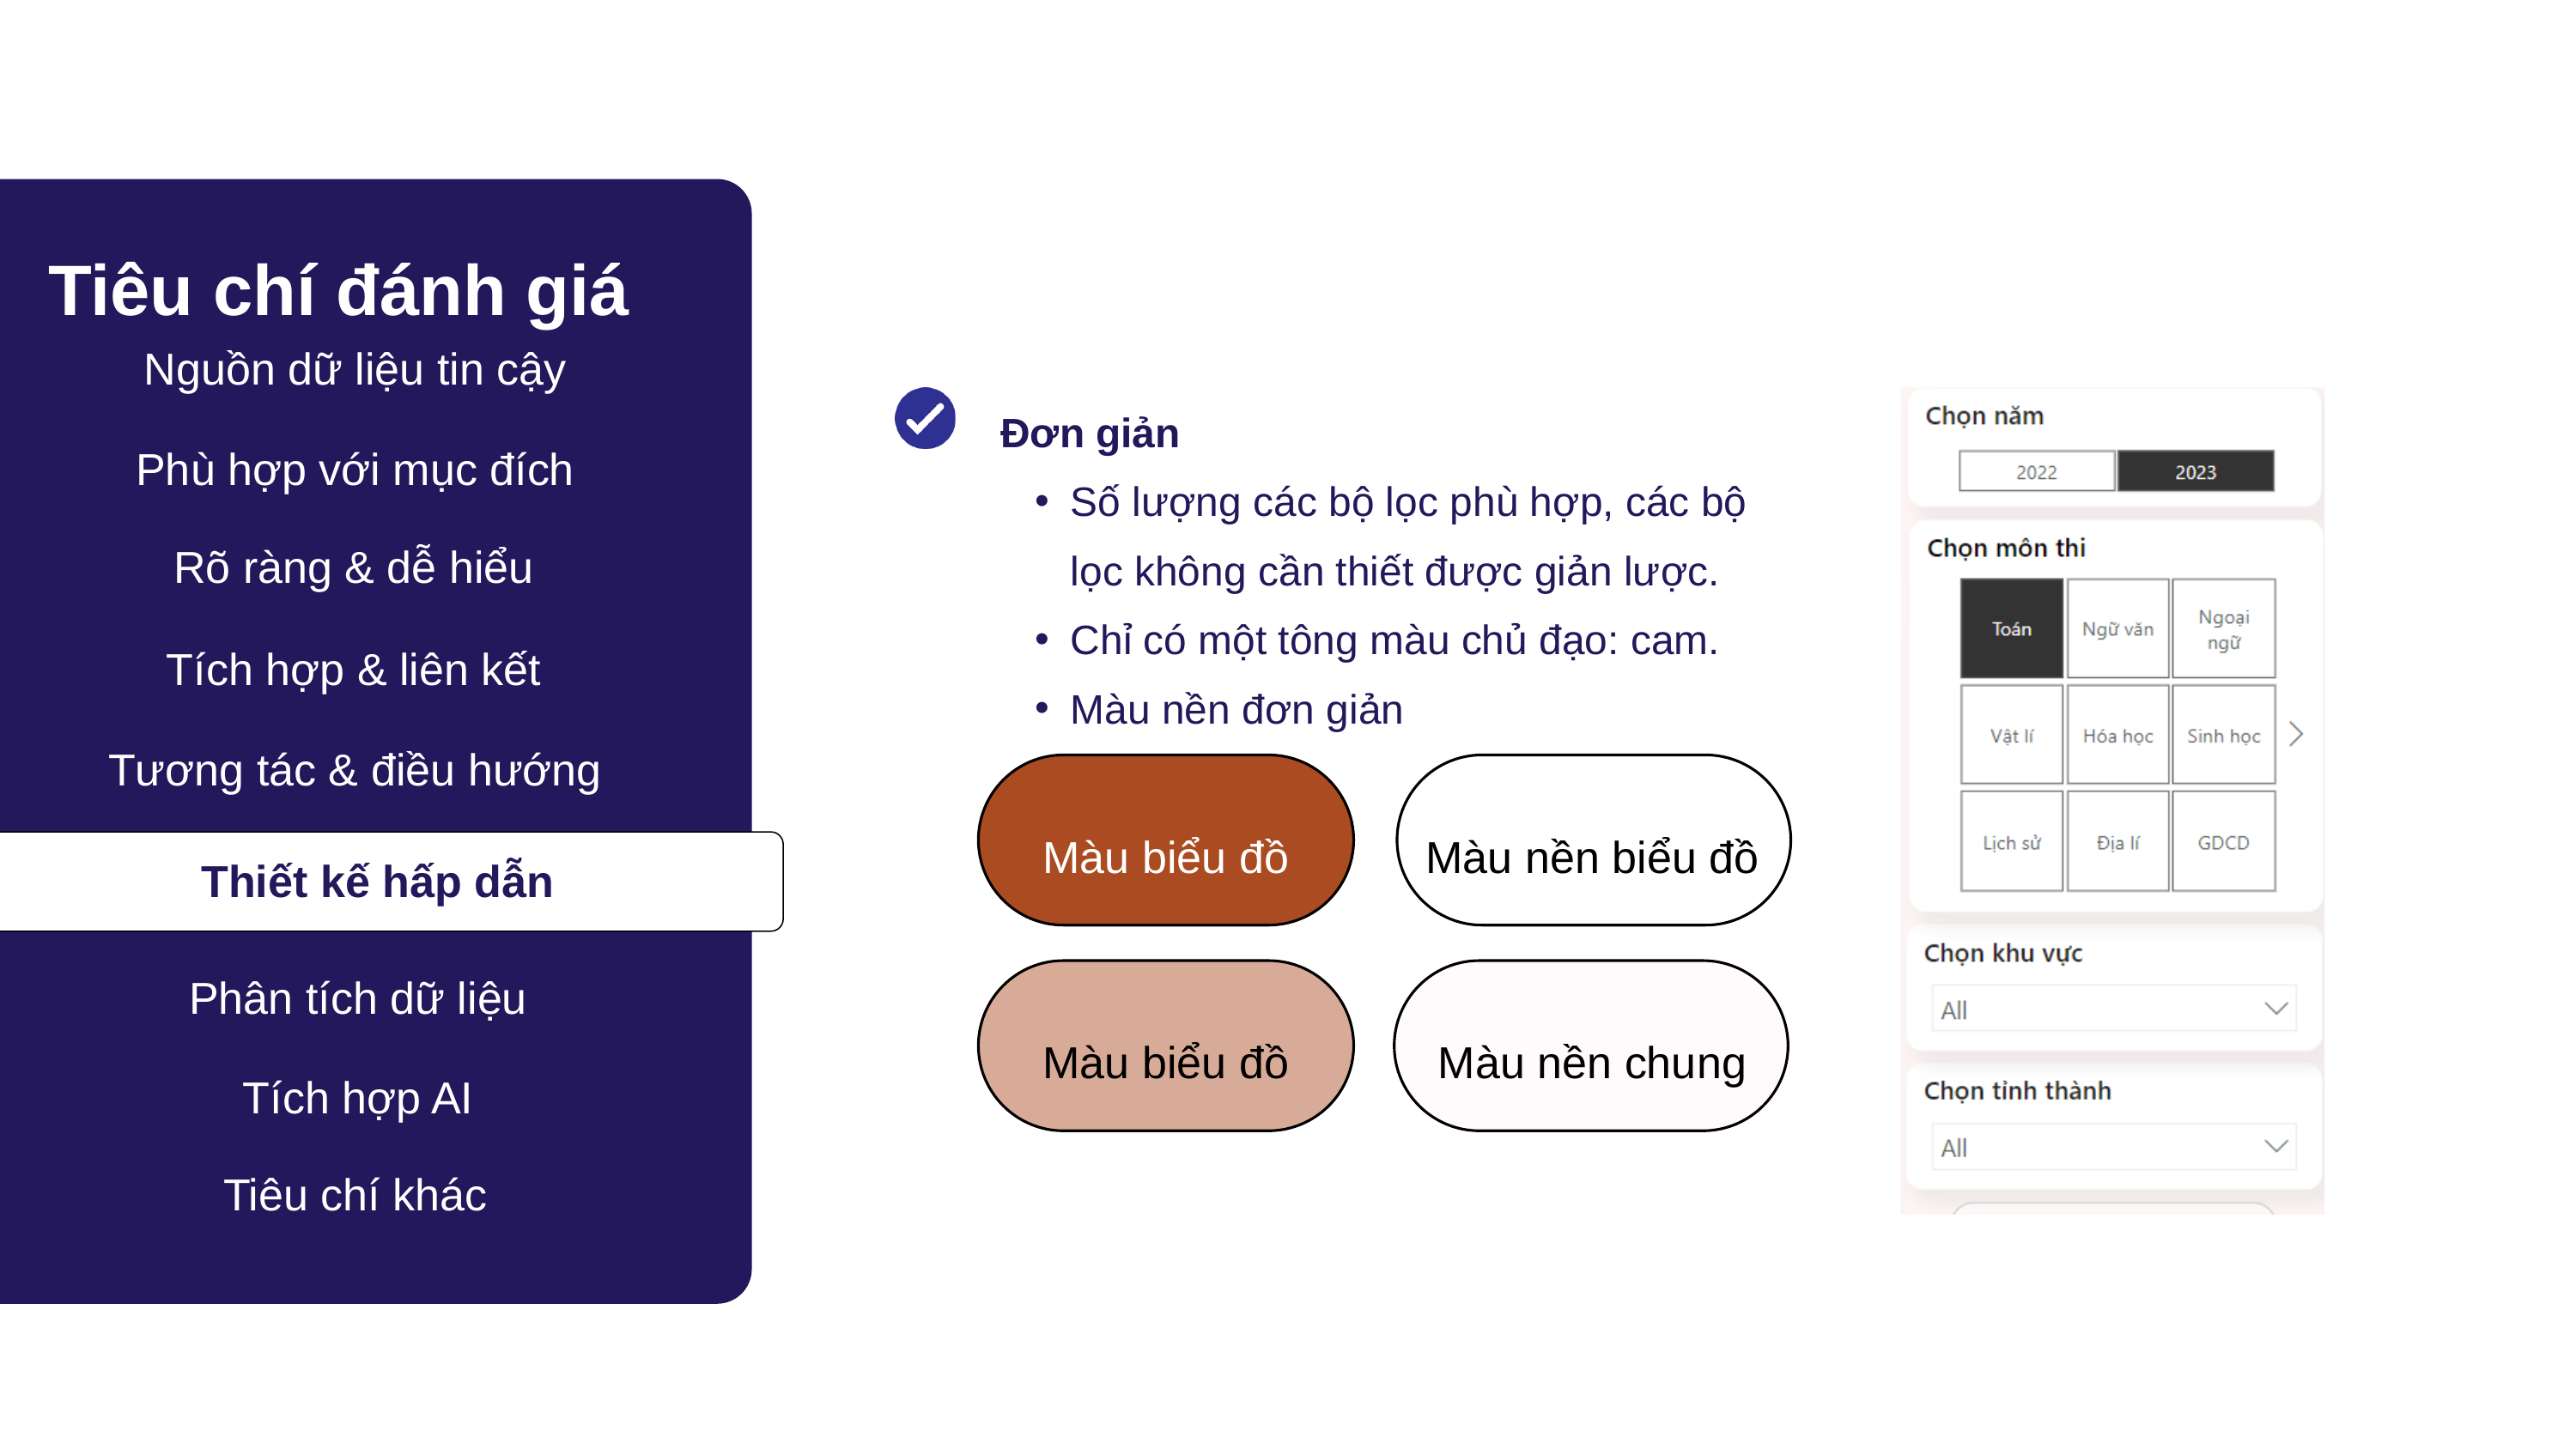

a
Tiêu chí đánh giá

Nguồn dữ liệu tin cậy
Đơn giản
Số lượng các bộ lọc phù hợp, các bộ lọc không cần thiết được giản lược.
Chỉ có một tông màu chủ đạo: cam.
Màu nền đơn giản

Phù hợp với mục đích

Rõ ràng & dễ hiểu

Tích hợp & liên kết

Tương tác & điều hướng

Thiết kế hấp dẫn

Thiết kế hấp dẫn
Màu biểu đồ
Màu nền biểu đồ

Phân tích dữ liệu

Màu biểu đồ
Màu nền chung

Tích hợp AI

Tiêu chí khác